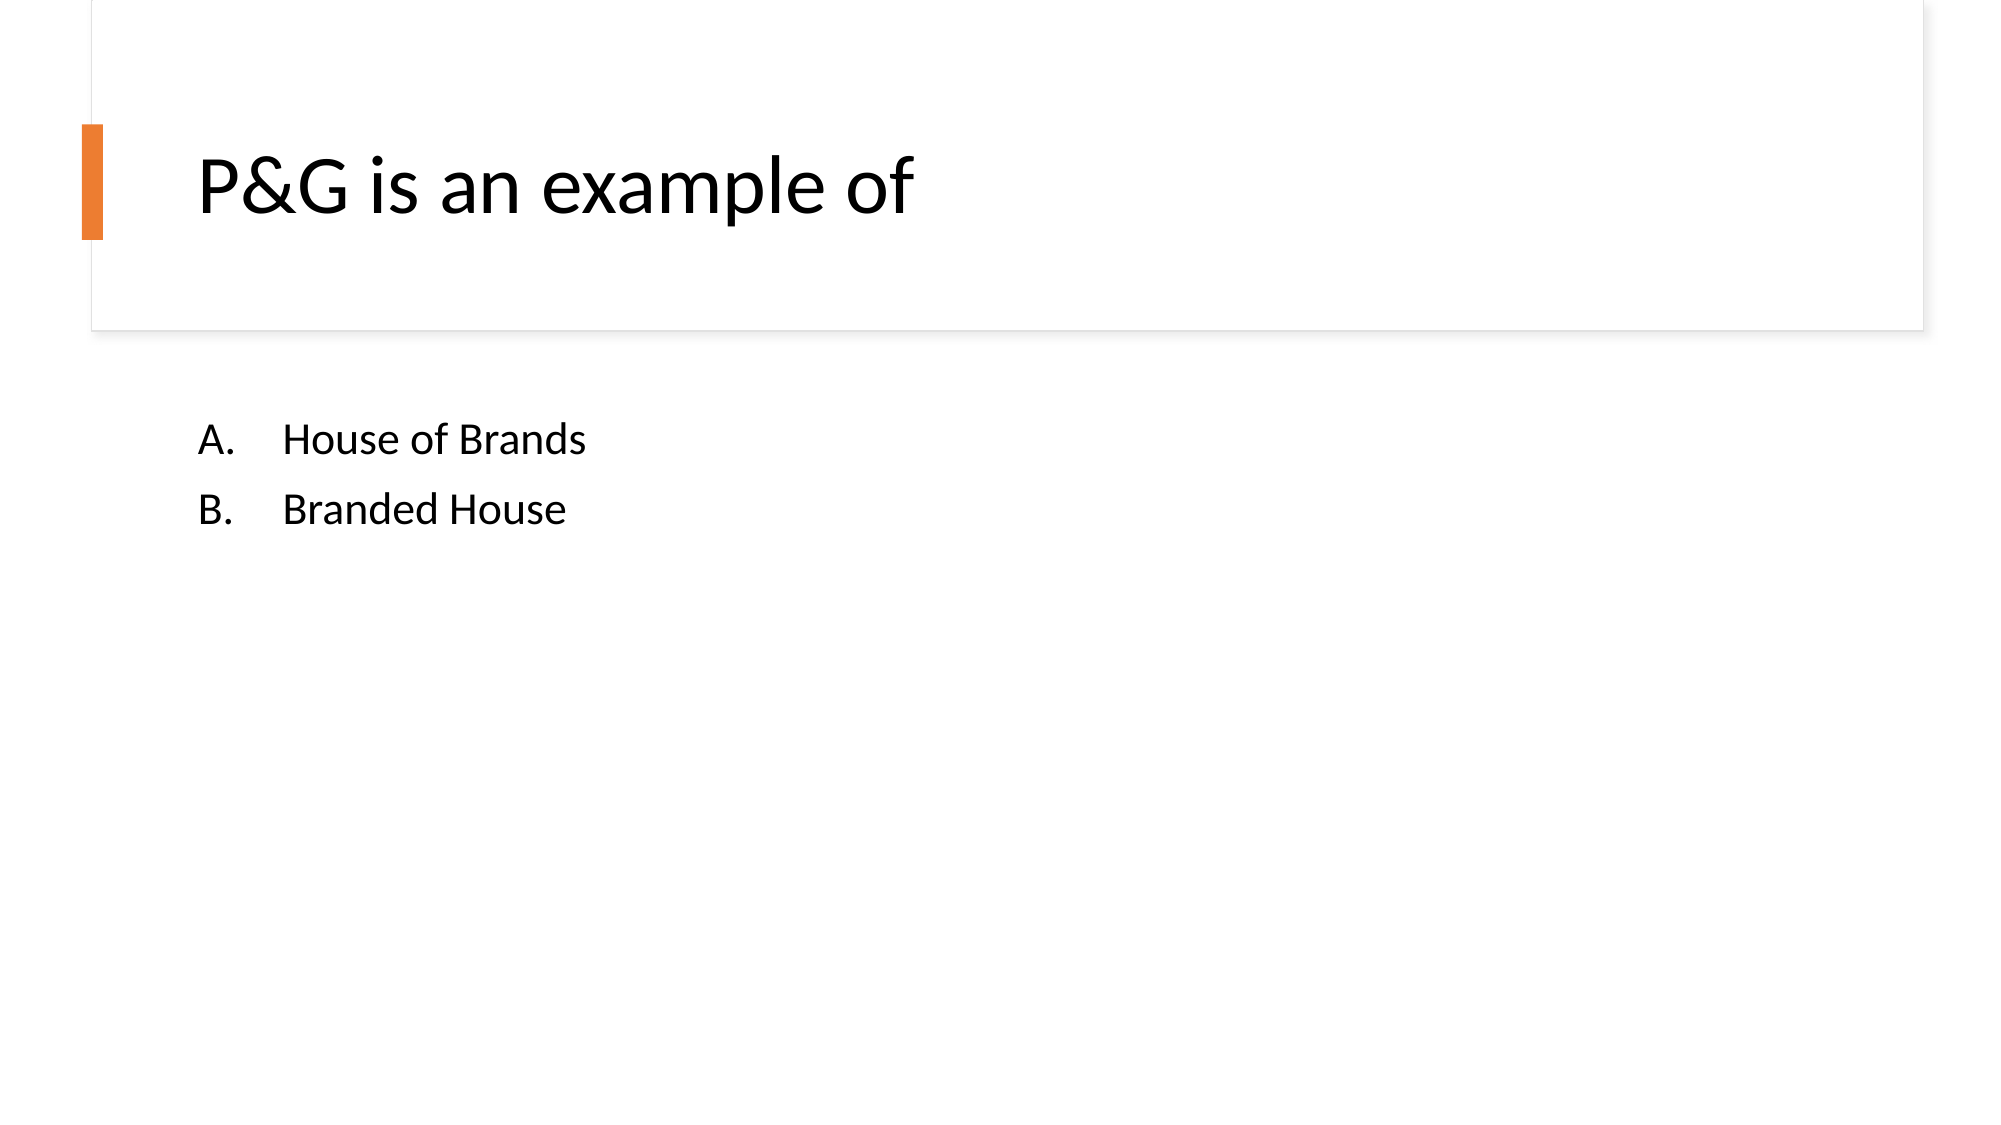

# P&G is an example of

House of Brands
Branded House